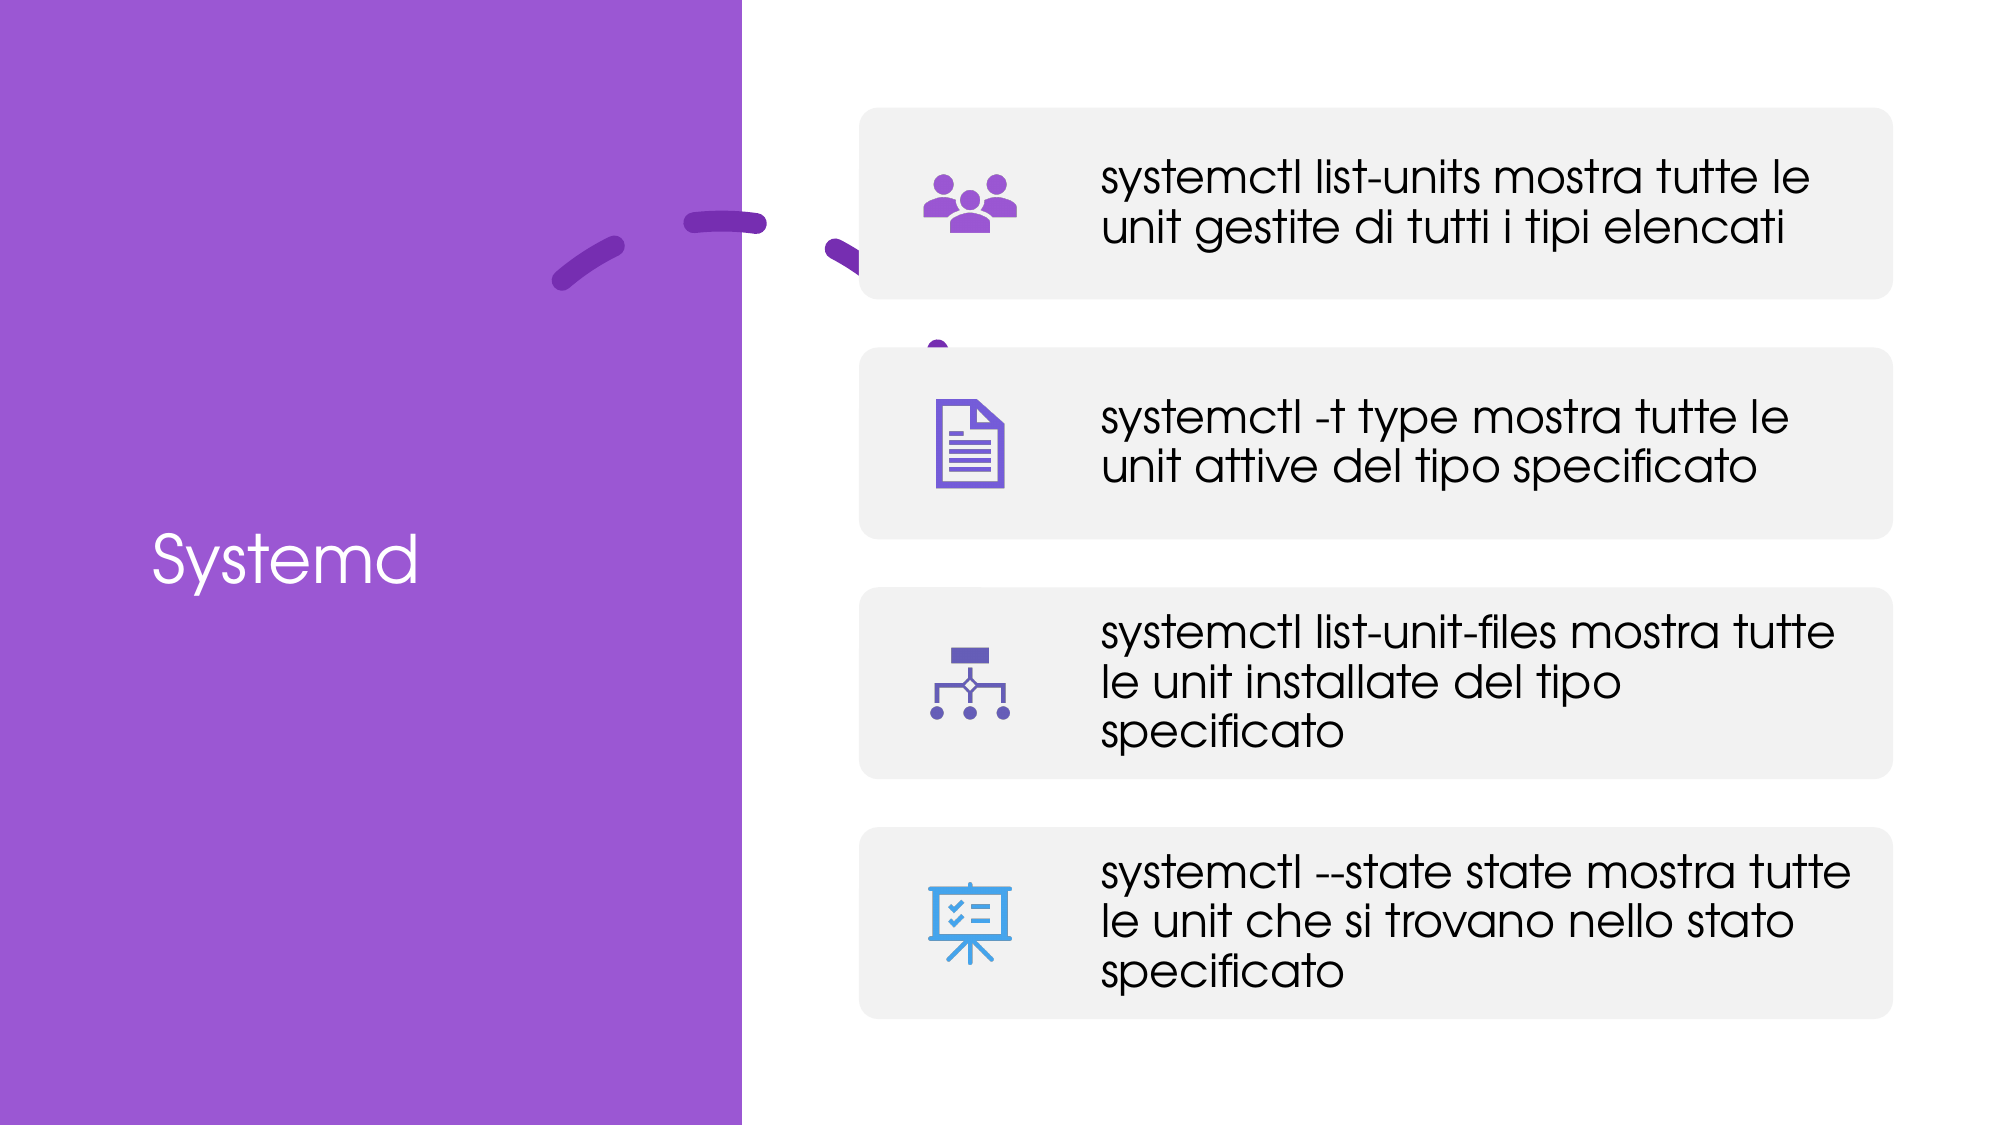

# Systemd
systemctl list-units mostra tutte le unit gestite di tutti i tipi elencati
systemctl -t type mostra tutte le unit attive del tipo specificato
systemctl list-unit-files mostra tutte le unit installate del tipo specificato
systemctl --state state mostra tutte le unit che si trovano nello stato specificato